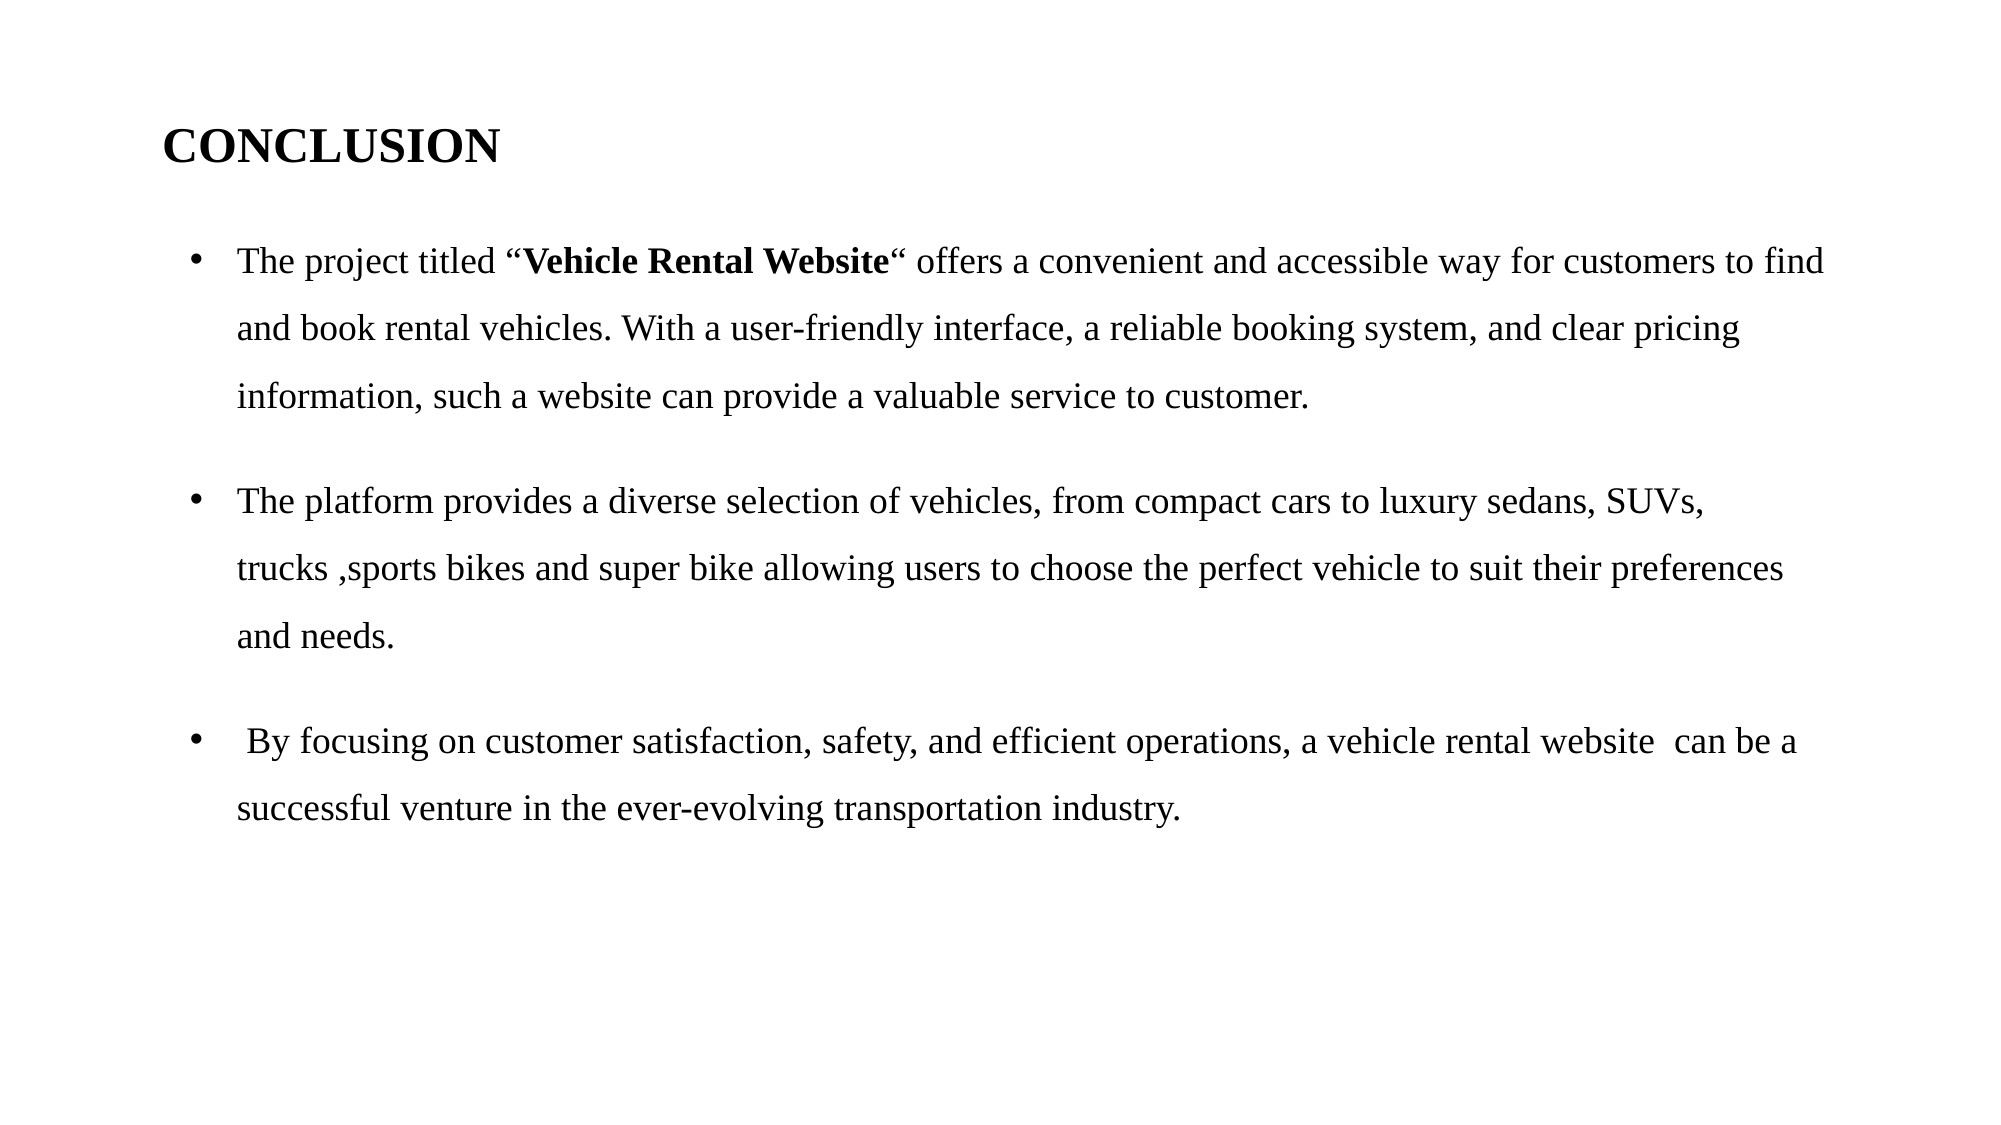

# CONCLUSION
The project titled “Vehicle Rental Website“ offers a convenient and accessible way for customers to find and book rental vehicles. With a user-friendly interface, a reliable booking system, and clear pricing information, such a website can provide a valuable service to customer.
The platform provides a diverse selection of vehicles, from compact cars to luxury sedans, SUVs, trucks ,sports bikes and super bike allowing users to choose the perfect vehicle to suit their preferences and needs.
 By focusing on customer satisfaction, safety, and efficient operations, a vehicle rental website  can be a successful venture in the ever-evolving transportation industry.